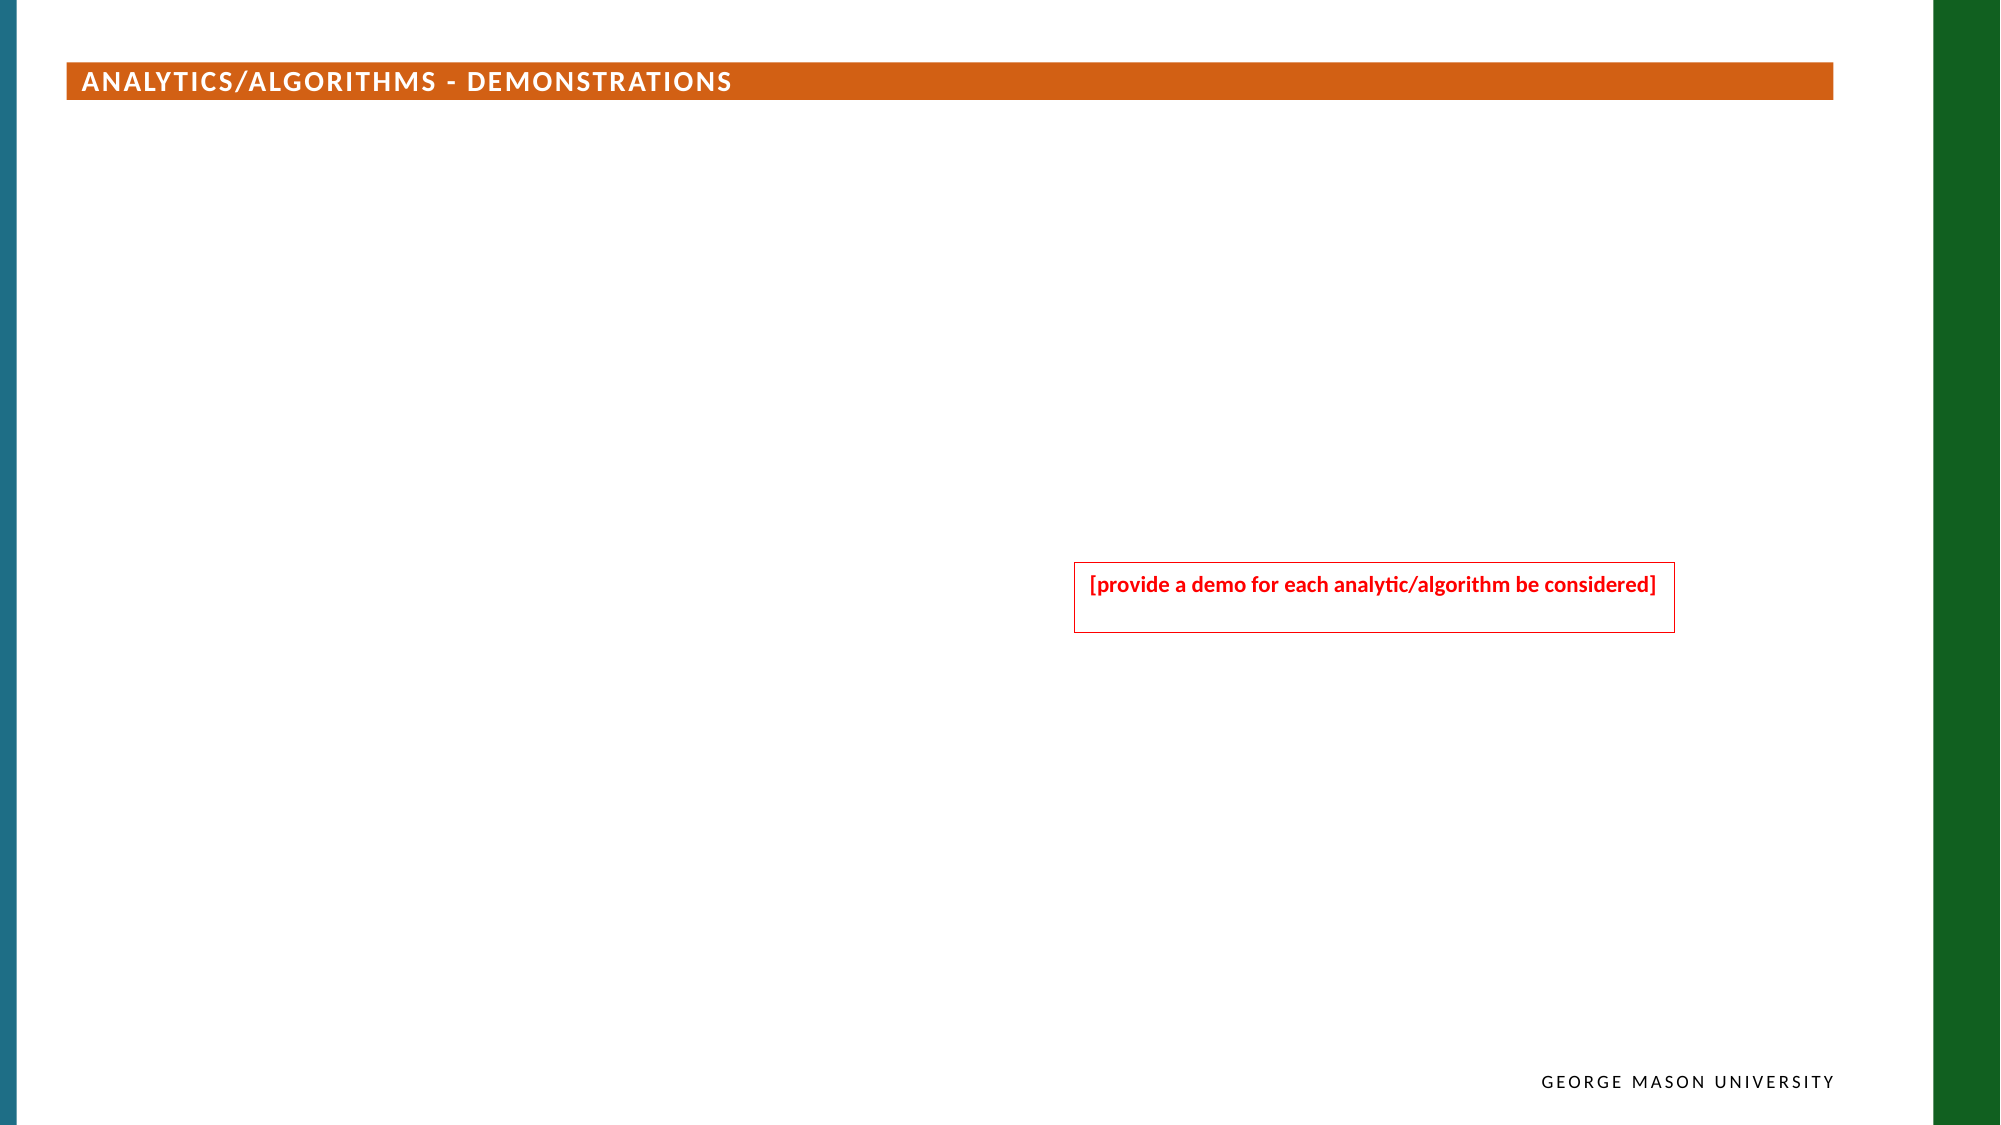

analytics/algorithms - Demonstrations

[provide a demo for each analytic/algorithm be considered]